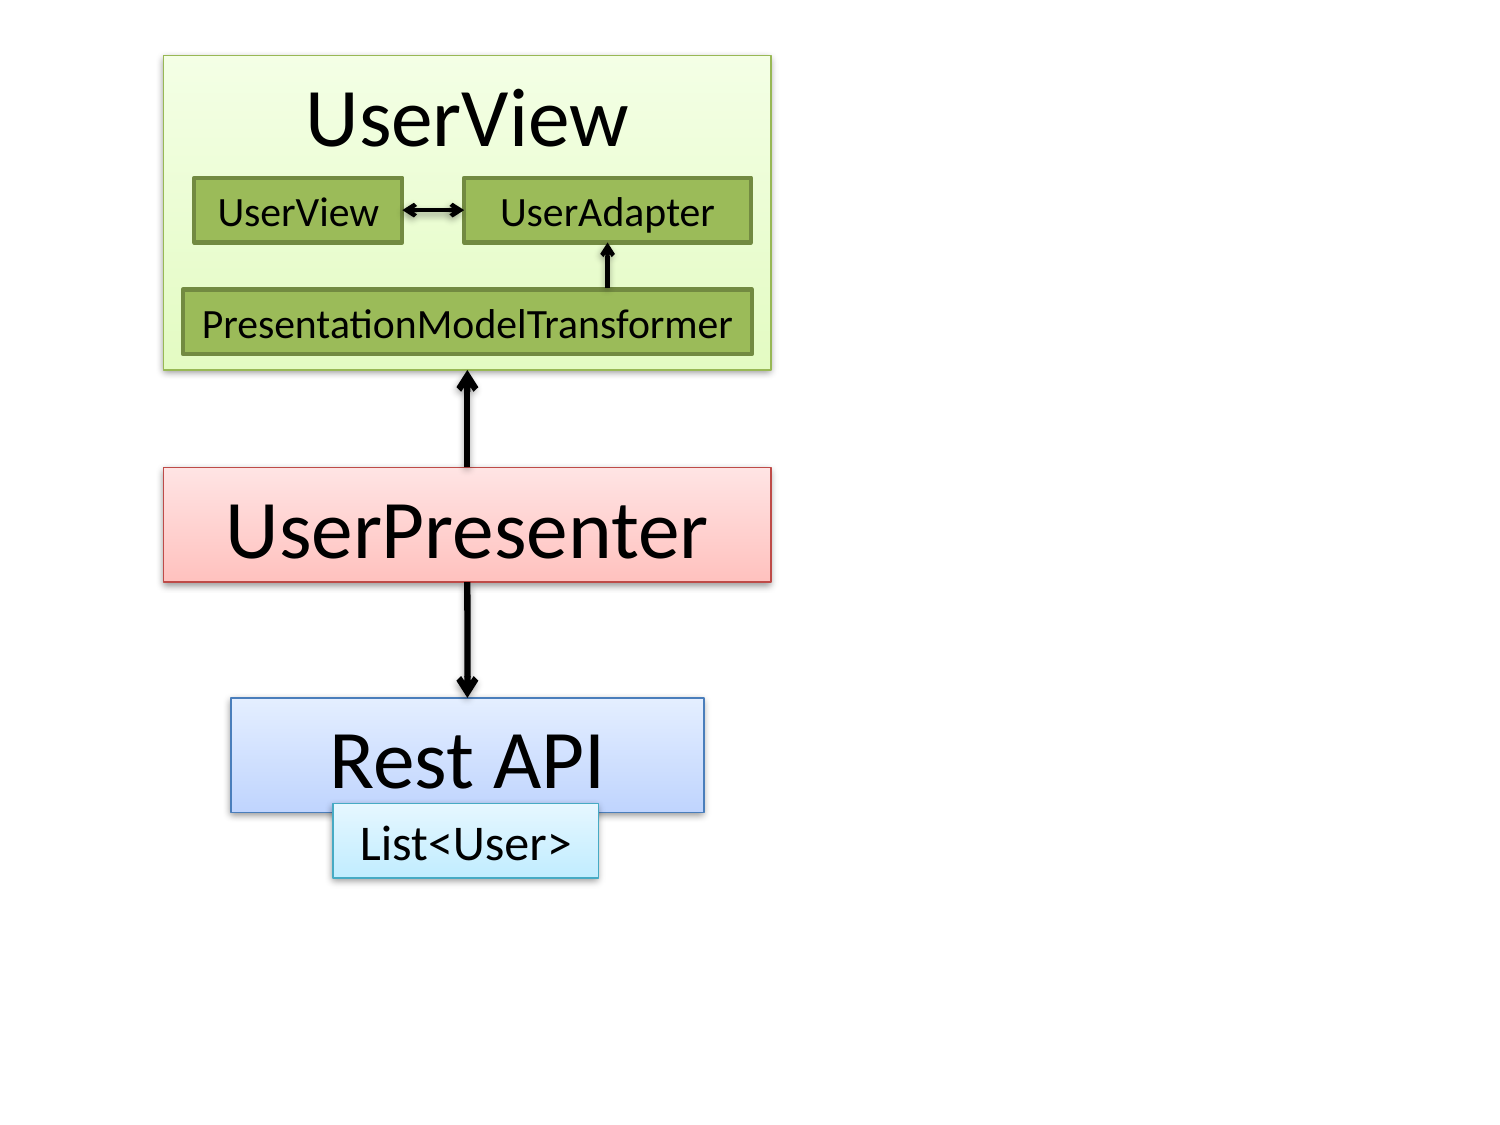

UserView

UserView
UserAdapter
PresentationModelTransformer
UserPresenter
Rest API
List<User>